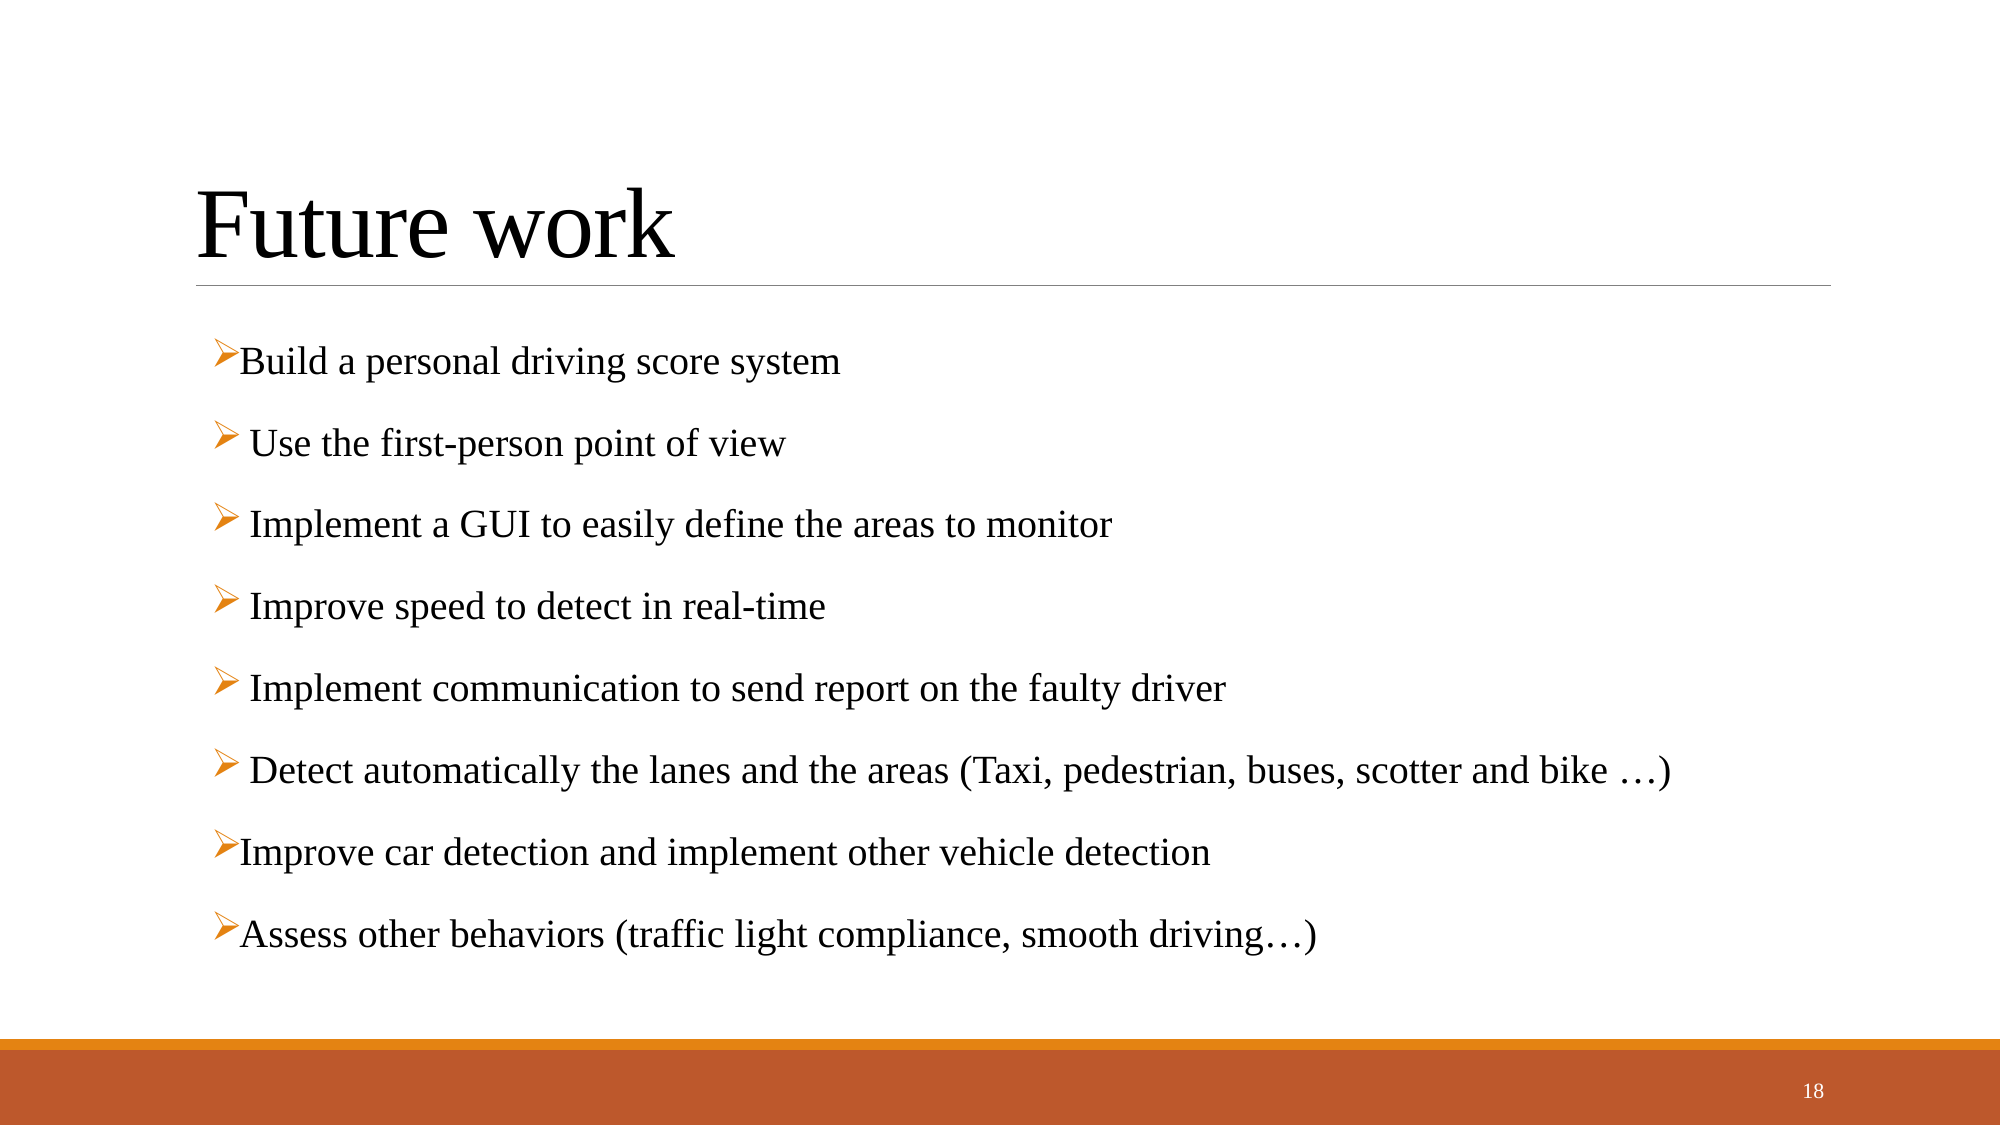

# Future work
Build a personal driving score system
 Use the first-person point of view
 Implement a GUI to easily define the areas to monitor
 Improve speed to detect in real-time
 Implement communication to send report on the faulty driver
 Detect automatically the lanes and the areas (Taxi, pedestrian, buses, scotter and bike …)
Improve car detection and implement other vehicle detection
Assess other behaviors (traffic light compliance, smooth driving…)
18